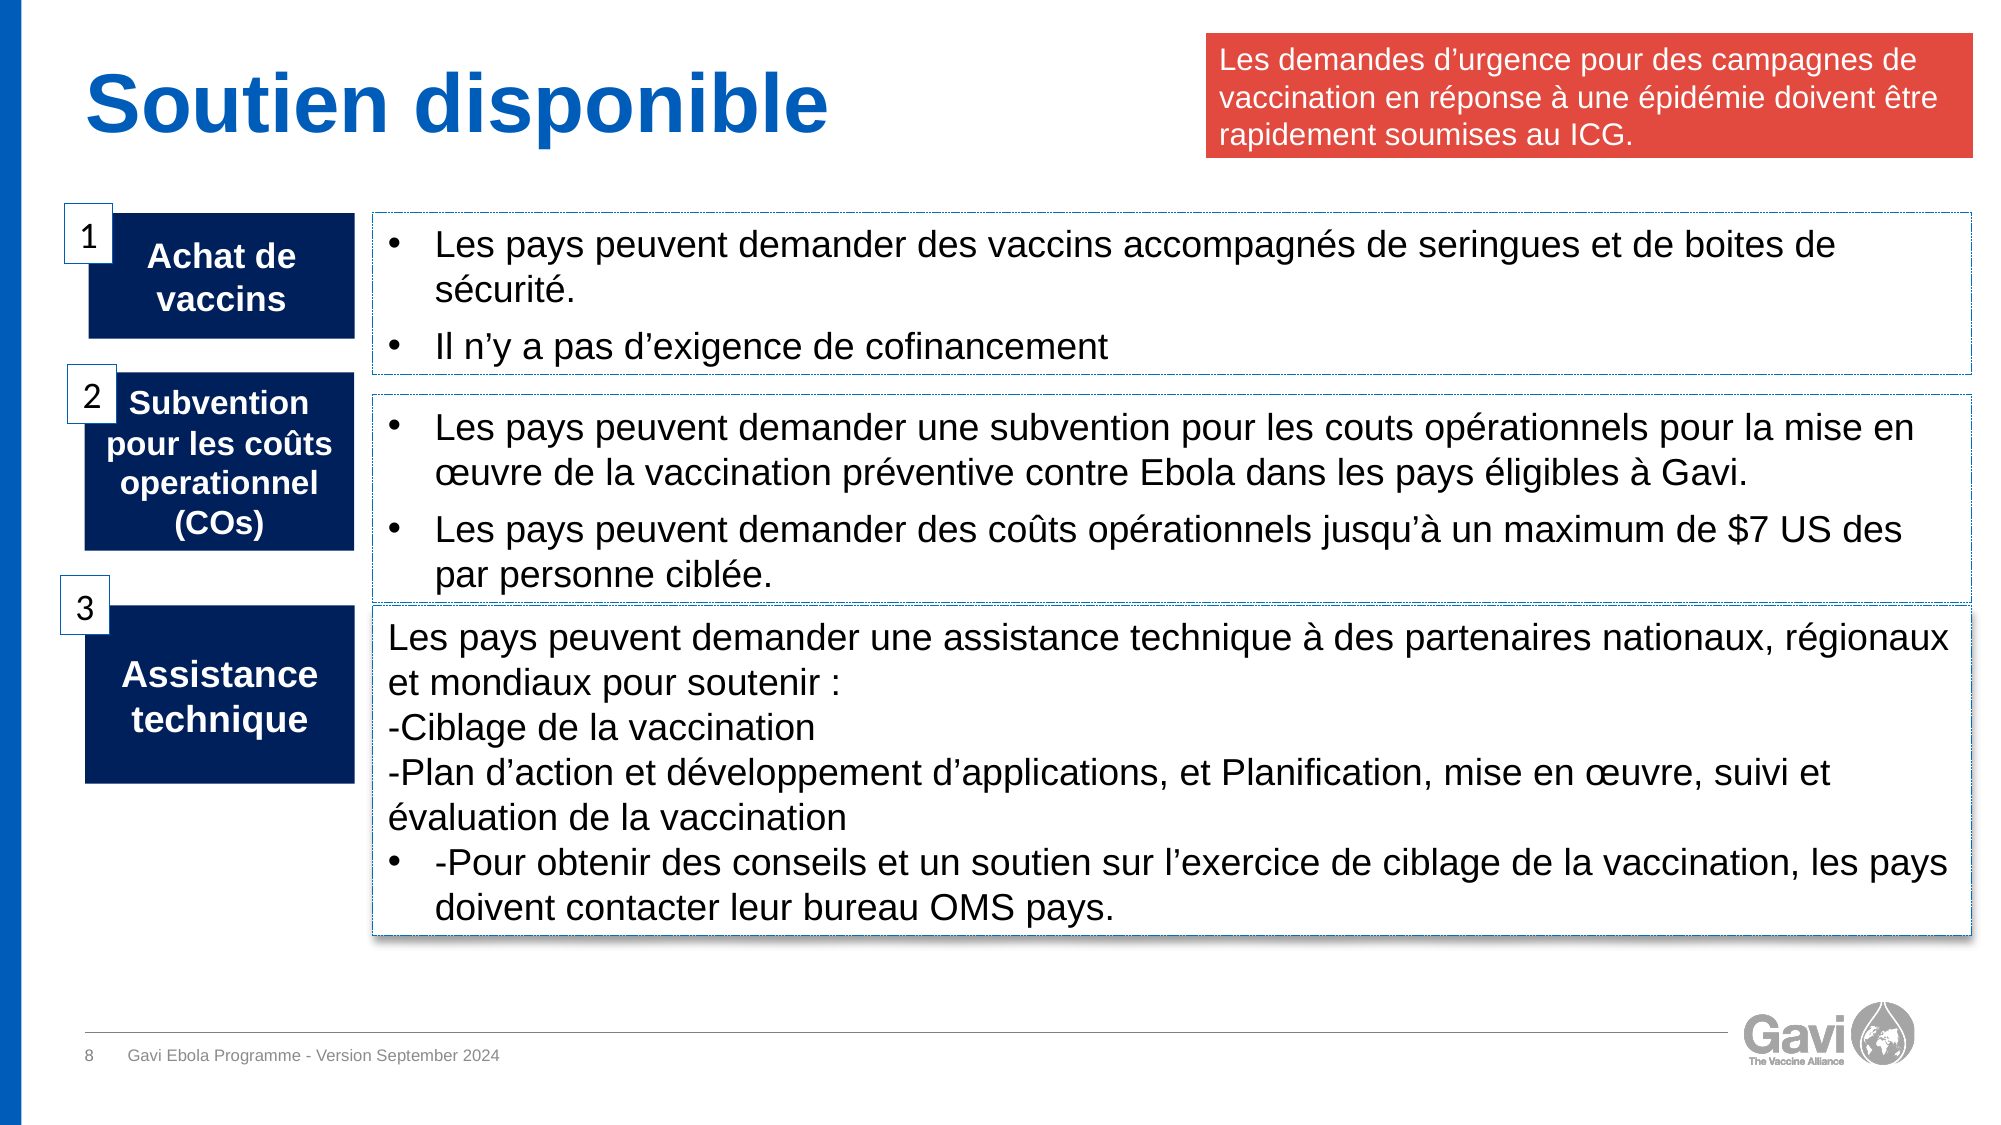

Les demandes d’urgence pour des campagnes de vaccination en réponse à une épidémie doivent être rapidement soumises au ICG.
# Soutien disponible
1
Les pays peuvent demander des vaccins accompagnés de seringues et de boites de sécurité.
Il n’y a pas d’exigence de cofinancement
Achat de vaccins
2
Subvention pour les coûts operationnel (COs)
Les pays peuvent demander une subvention pour les couts opérationnels pour la mise en œuvre de la vaccination préventive contre Ebola dans les pays éligibles à Gavi.
Les pays peuvent demander des coûts opérationnels jusqu’à un maximum de $7 US des par personne ciblée.
3
Assistance technique
Les pays peuvent demander une assistance technique à des partenaires nationaux, régionaux et mondiaux pour soutenir :
-Ciblage de la vaccination
-Plan d’action et développement d’applications, et Planification, mise en œuvre, suivi et évaluation de la vaccination
-Pour obtenir des conseils et un soutien sur l’exercice de ciblage de la vaccination, les pays doivent contacter leur bureau OMS pays.
8
Gavi Ebola Programme - Version September 2024